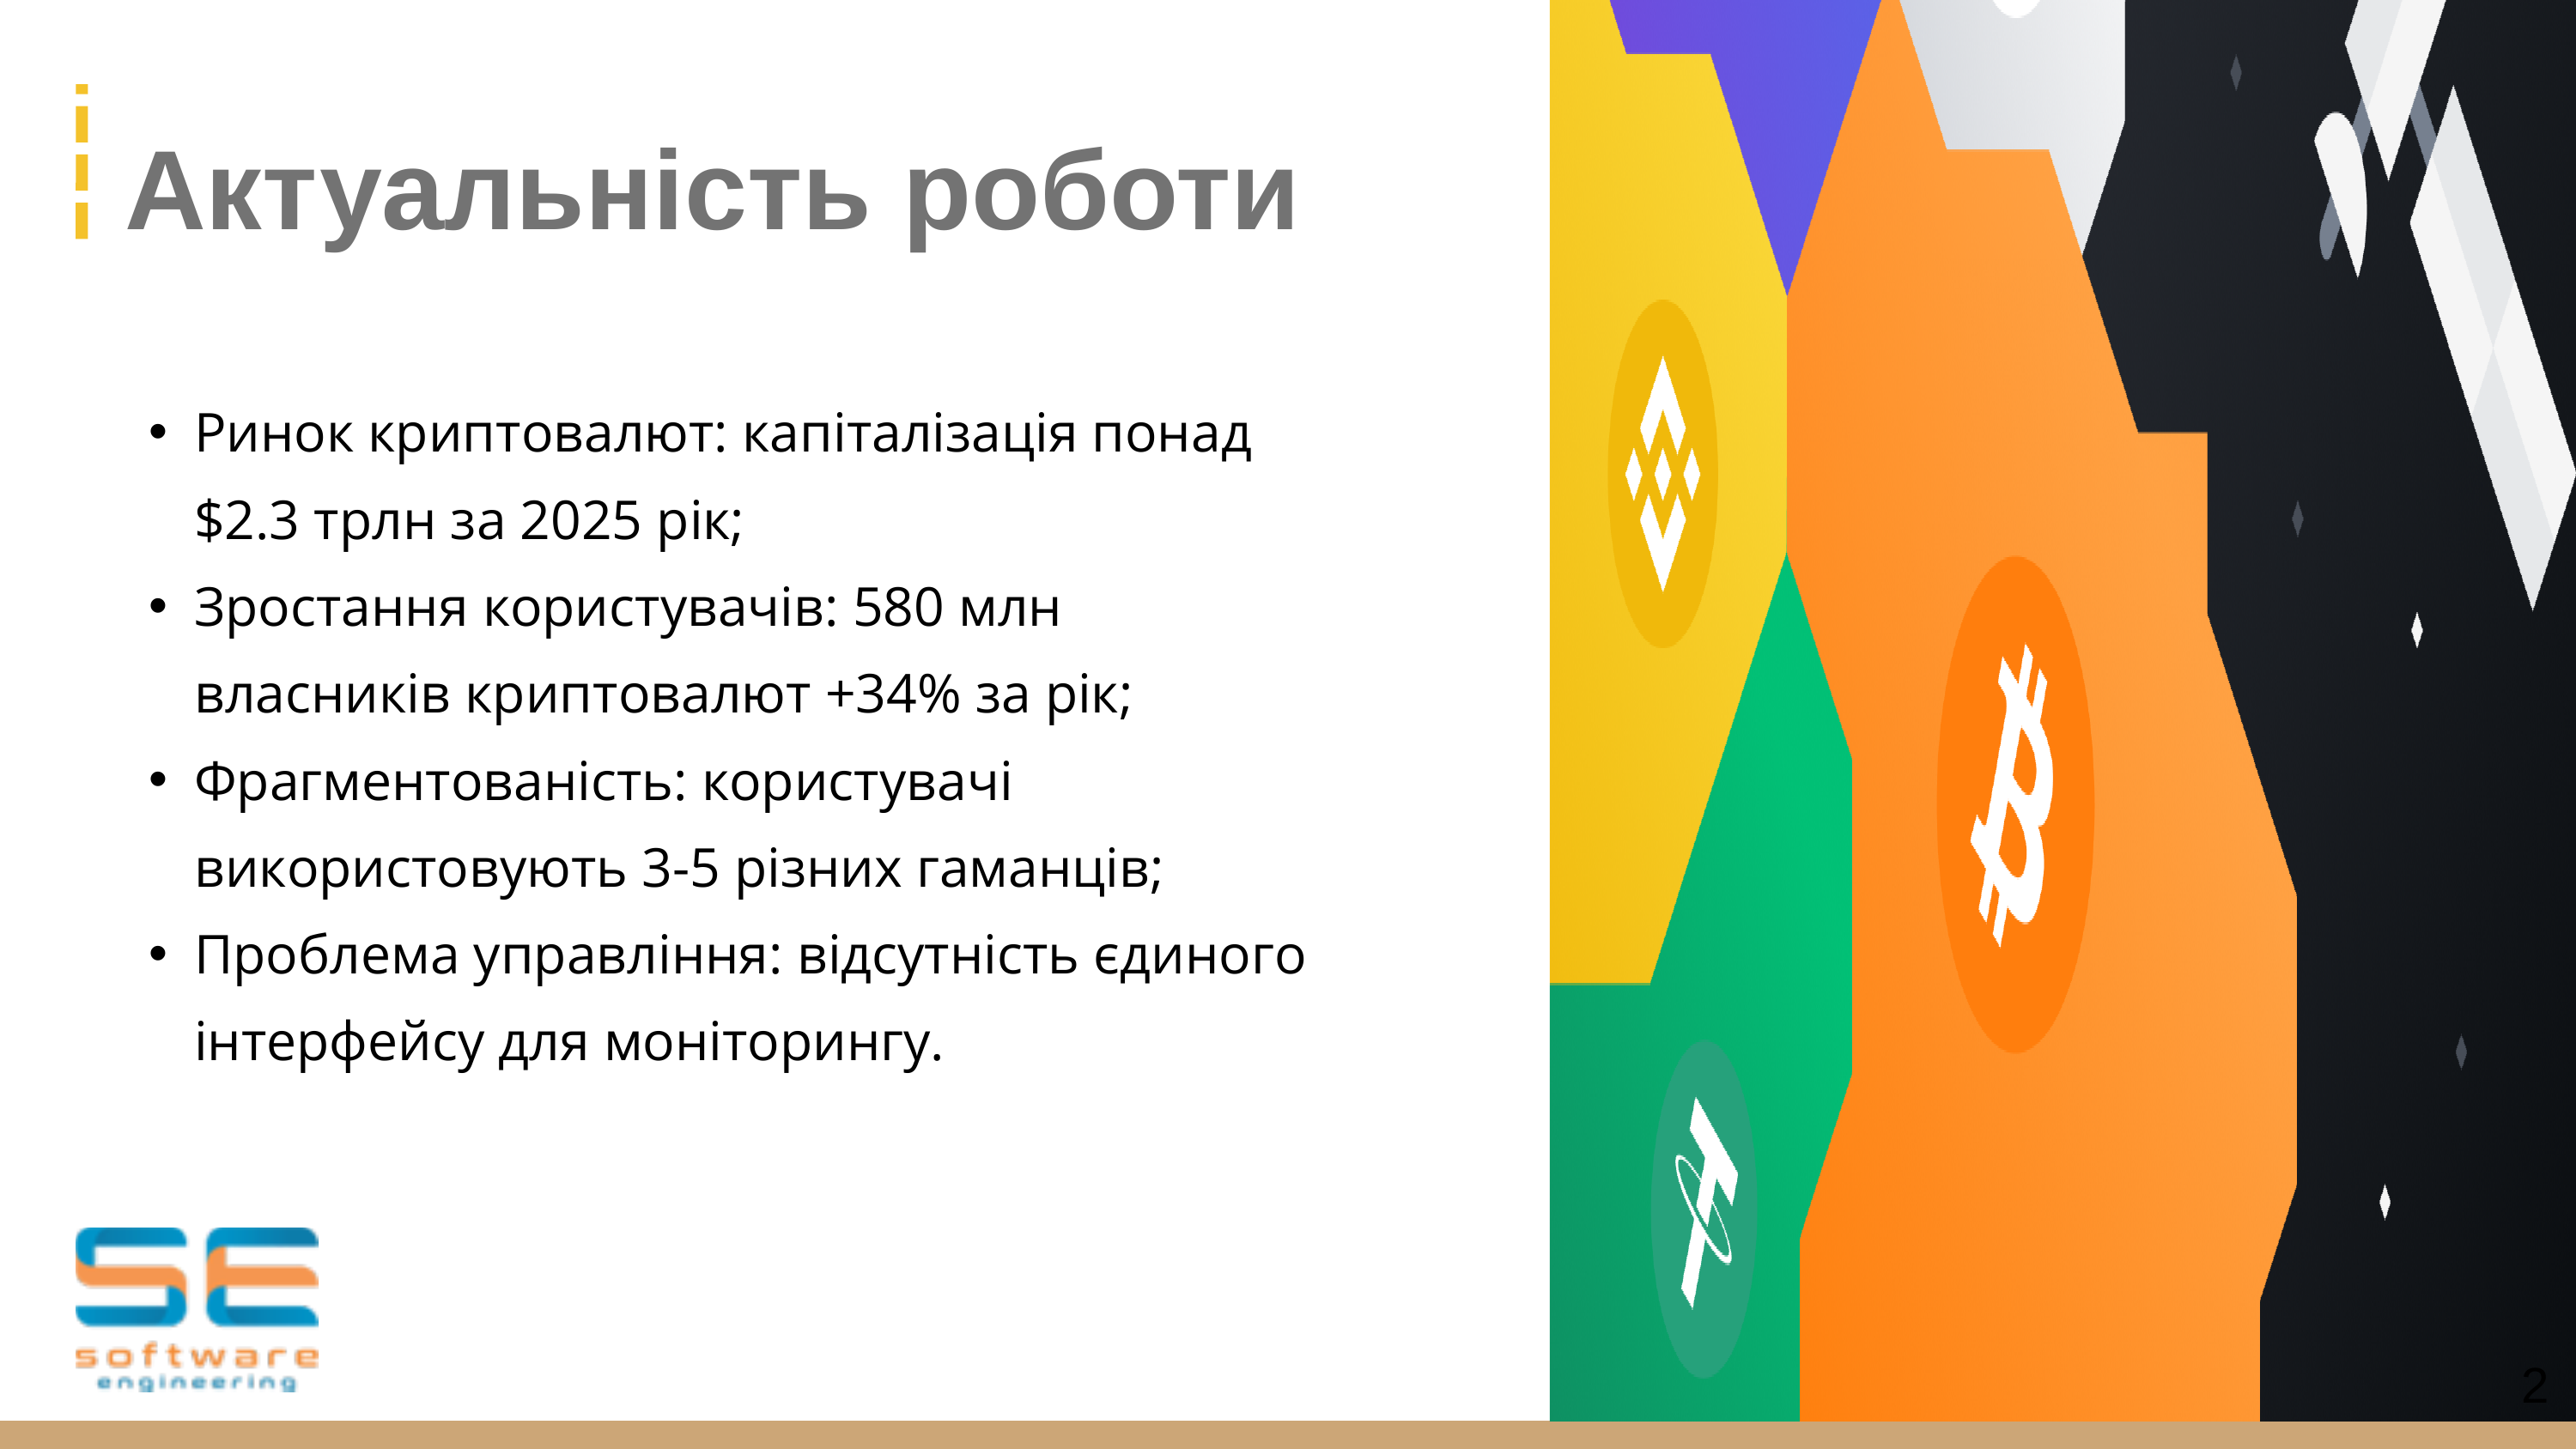

Актуальність роботи

Ринок криптовалют: капіталізація понад $2.3 трлн за 2025 рік;
Зростання користувачів: 580 млн власників криптовалют +34% за рік;
Фрагментованість: користувачі використовують 3-5 різних гаманців;
Проблема управління: відсутність єдиного інтерфейсу для моніторингу.

2